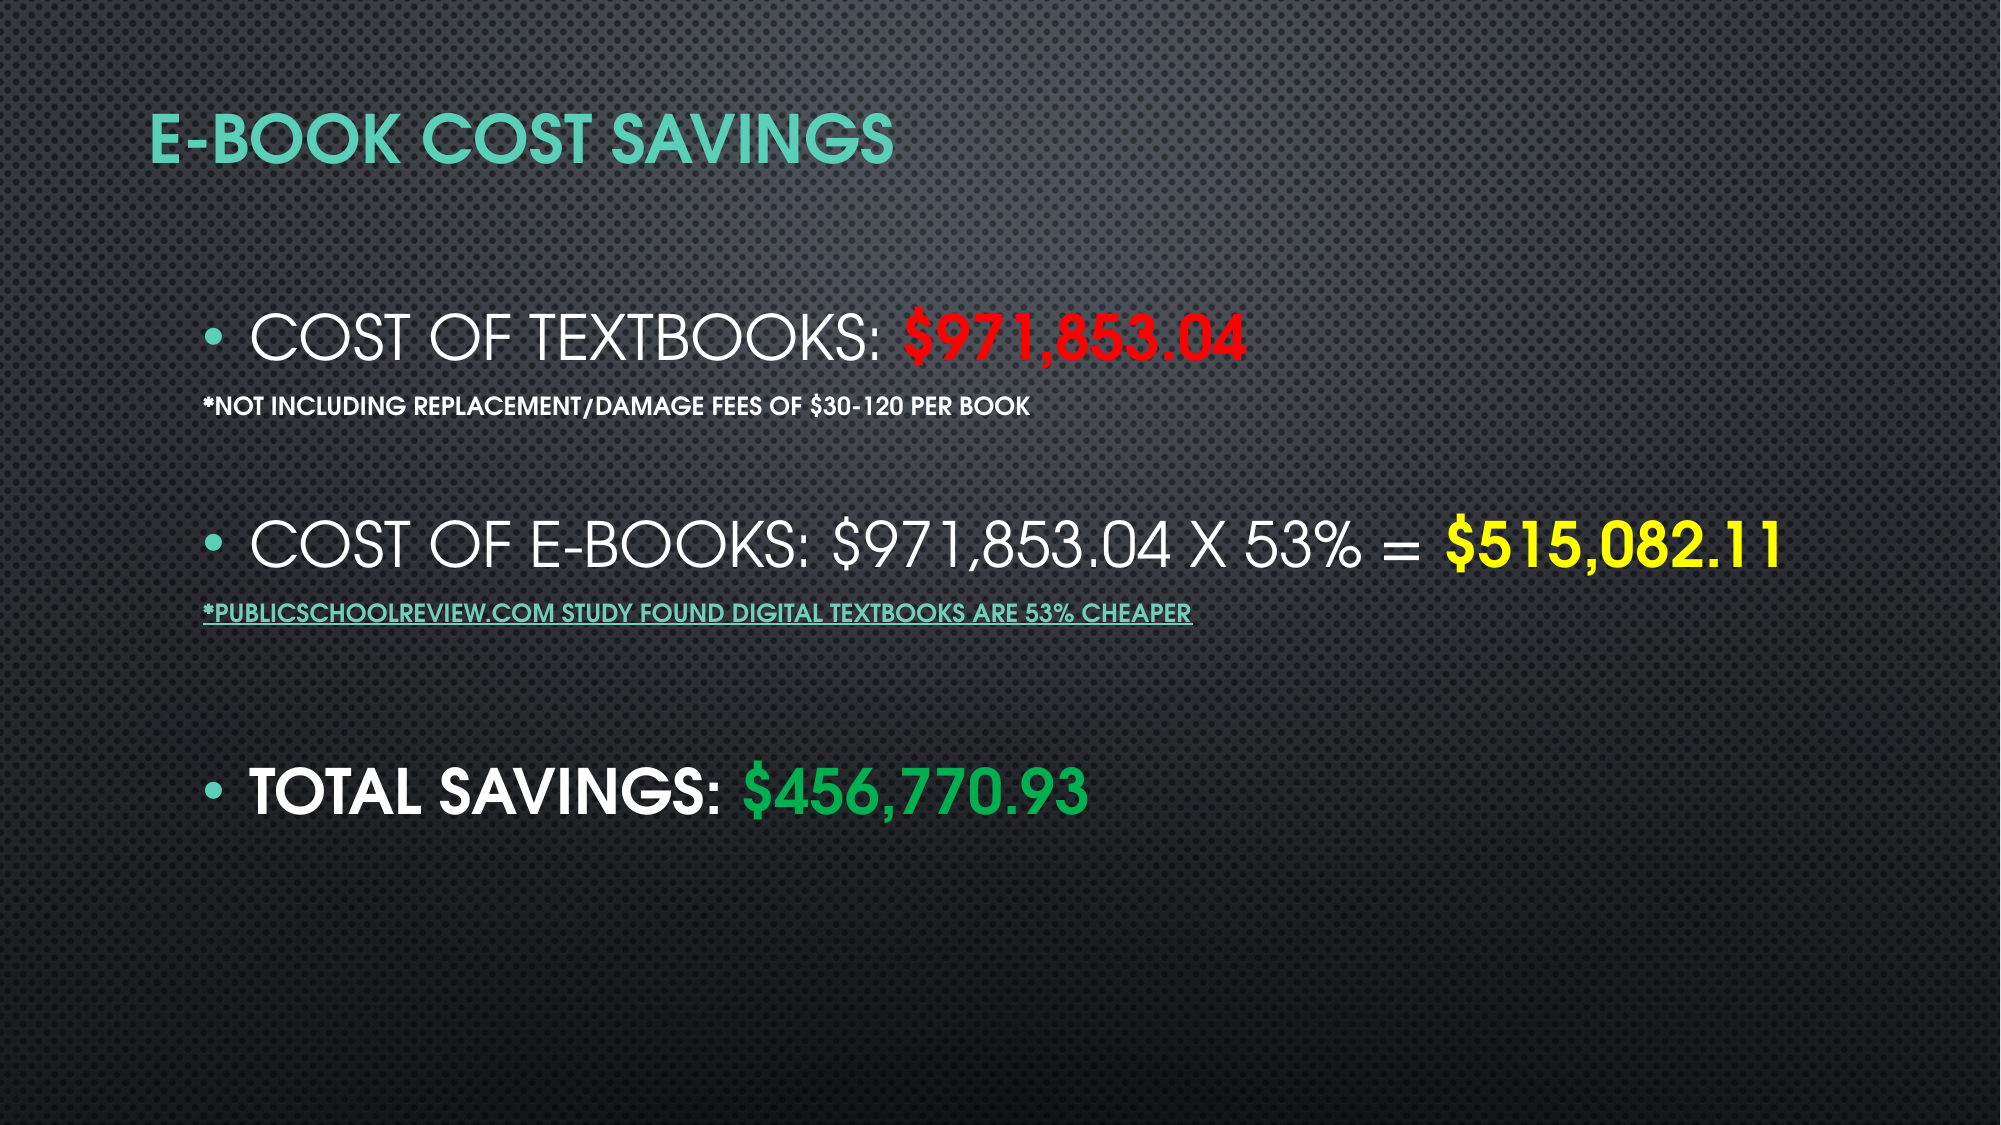

# E-book cost savings
Cost of textbooks: $971,853.04
*Not including replacement/damage fees of $30-120 per book

Cost of E-books: $971,853.04 x 53% = $515,082.11
*Publicschoolreview.com study found digital textbooks are 53% cheaper

Total savings: $456,770.93